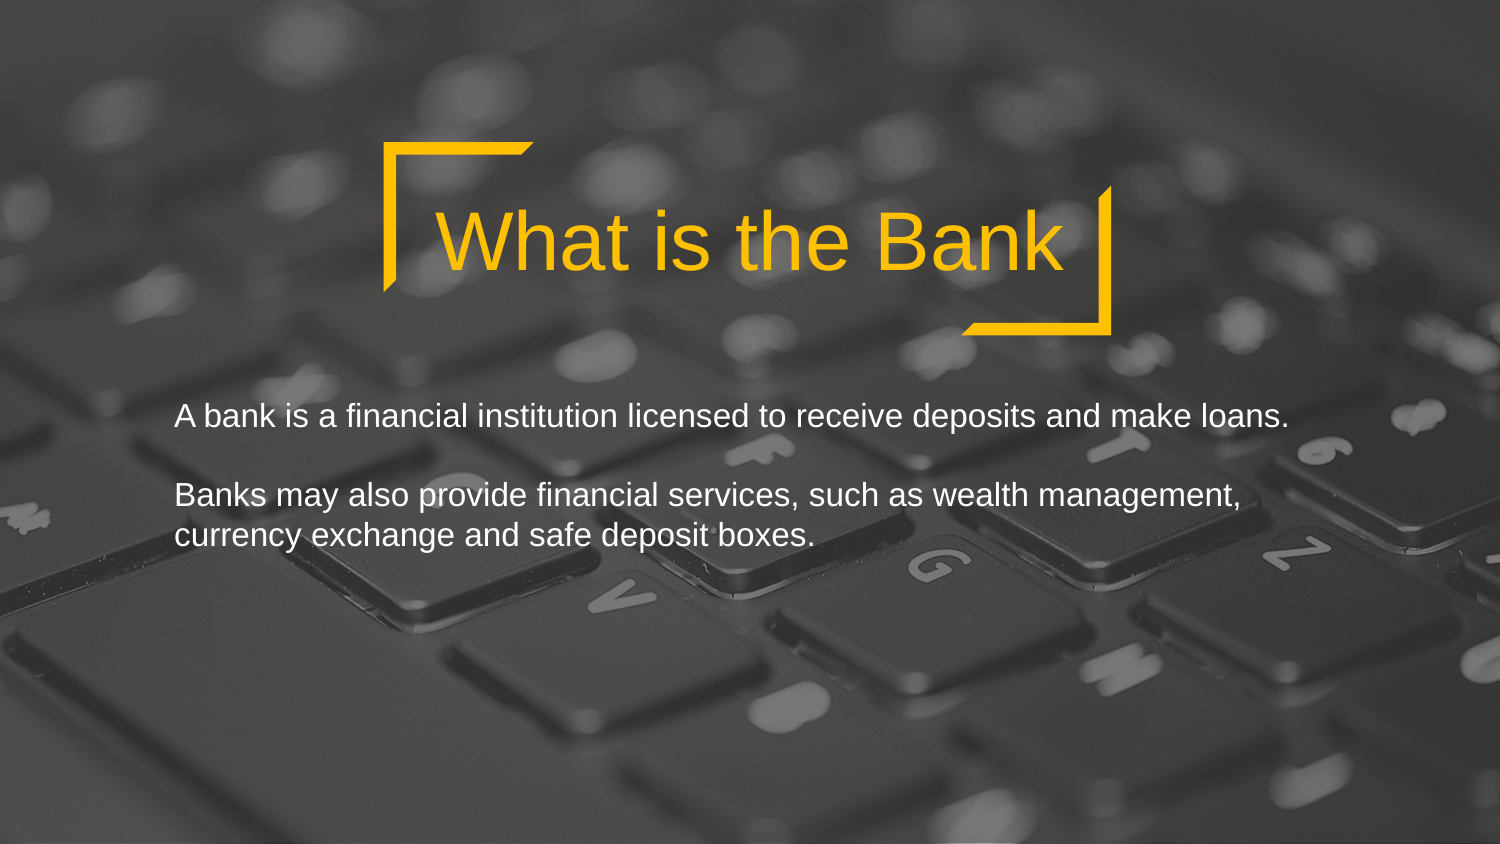

What is the Bank
A bank is a financial institution licensed to receive deposits and make loans.

Banks may also provide financial services, such as wealth management, currency exchange and safe deposit boxes.